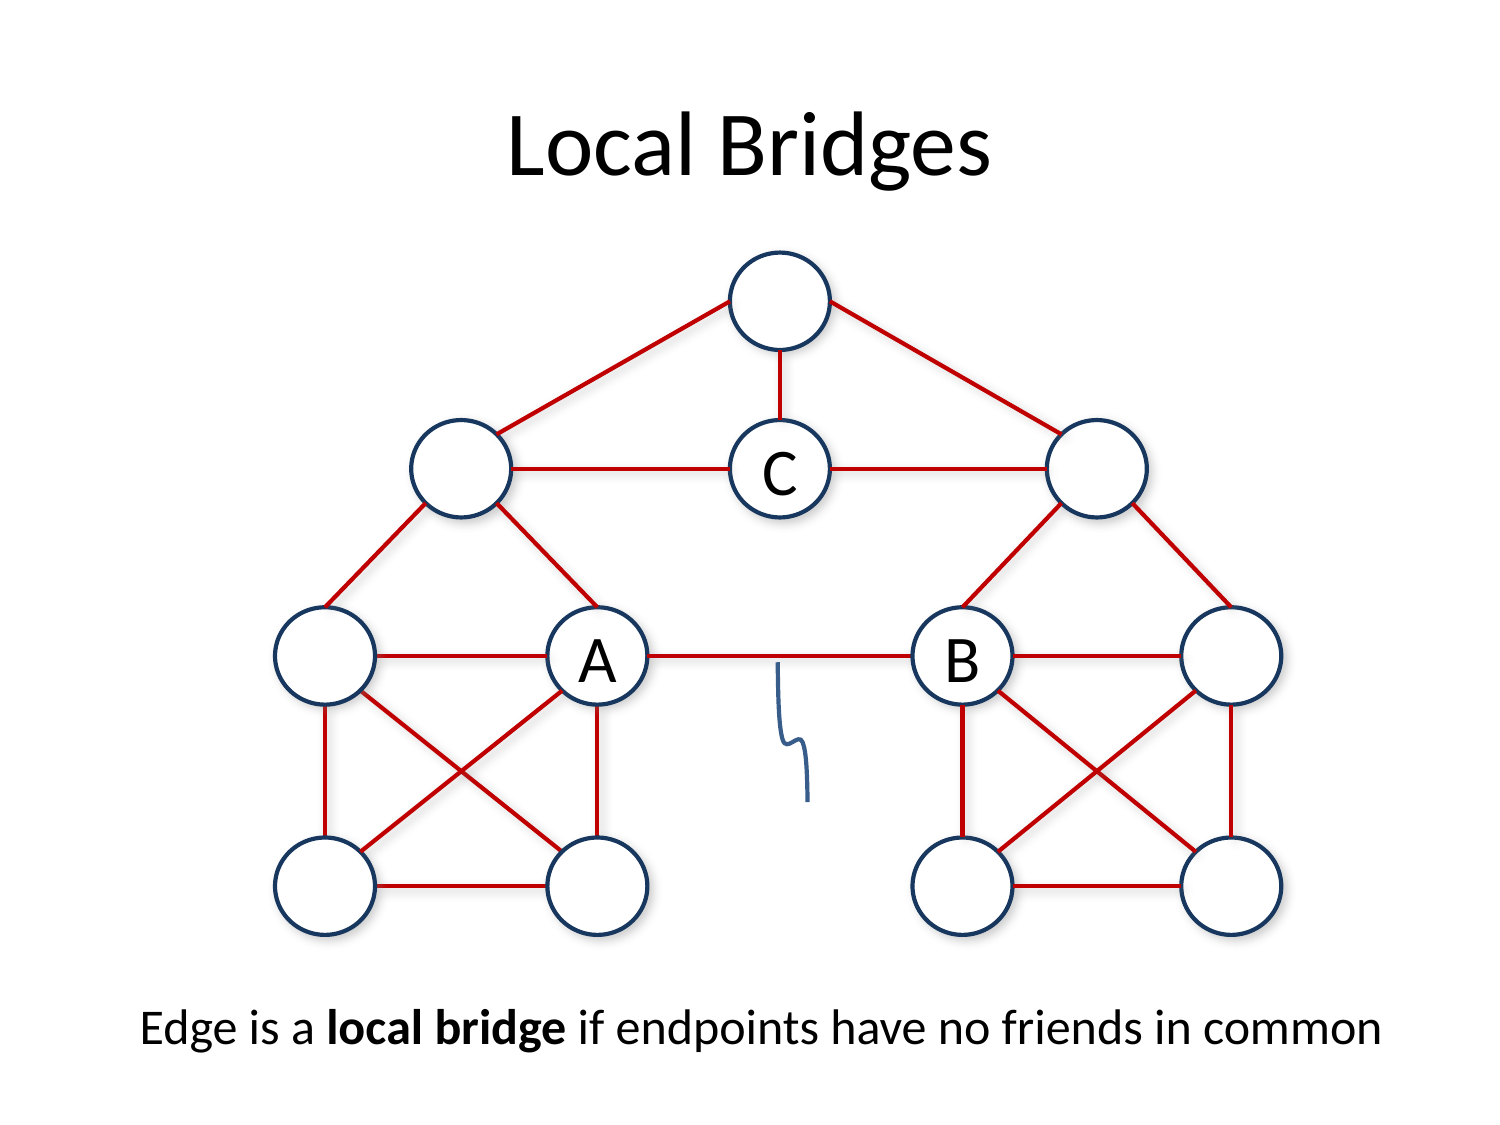

# Local Bridges

C

A
B

Edge is a local bridge if endpoints have no friends in common